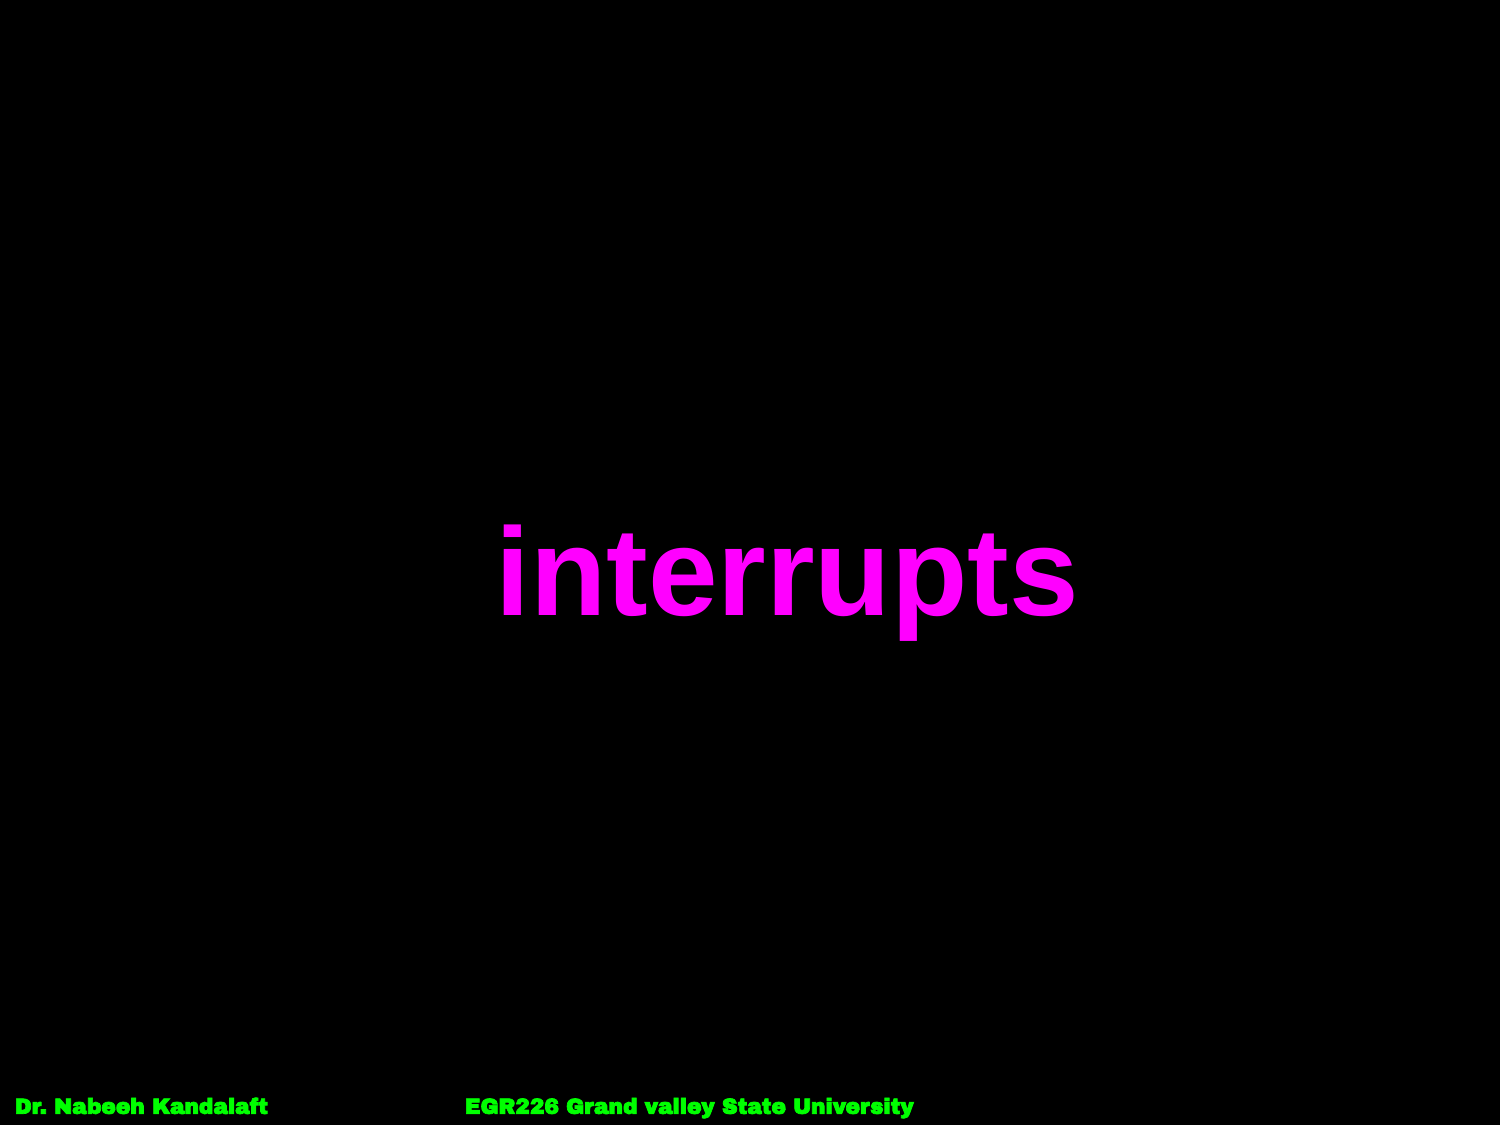

# interrupts
Dr. Nabeeh Kandalaft		EGR226 Grand valley State University